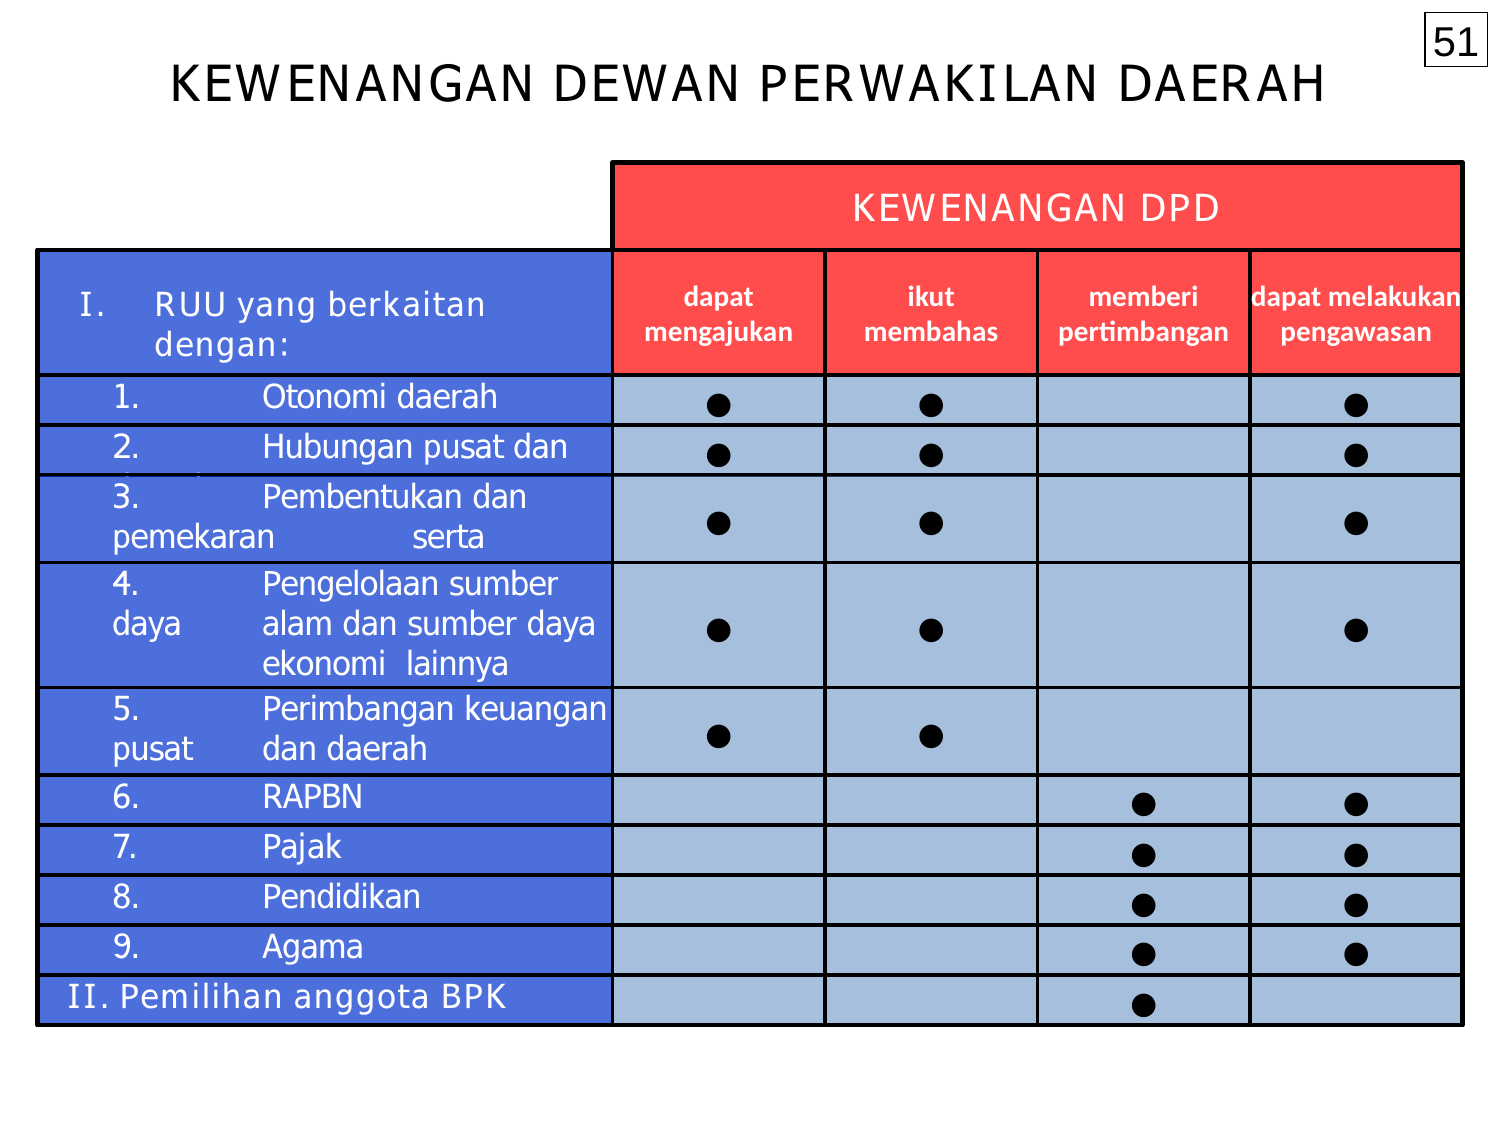

51
KEWENANGAN DEWAN PERWAKILAN DAERAH

KEWENANGAN DPD
RUU yang berkaitan dengan:
dapat mengajukan
ikut
membahas
memberi pertimbangan
dapat melakukan pengawasan
1.	Otonomi daerah
●
●

●
2.	Hubungan pusat dan daerah
●
●

●
3.	Pembentukan dan pemekaran 	serta penggabungan daerah
●
●

●
4.	Pengelolaan sumber daya 	alam dan sumber daya 	ekonomi  lainnya
●
●

●
5.	Perimbangan keuangan pusat 	dan daerah
●
●

6.	RAPBN

●
●
7.	Pajak

●
●
8. 	Pendidikan

●
●
9. 	Agama

●
●
II. Pemilihan anggota BPK

●